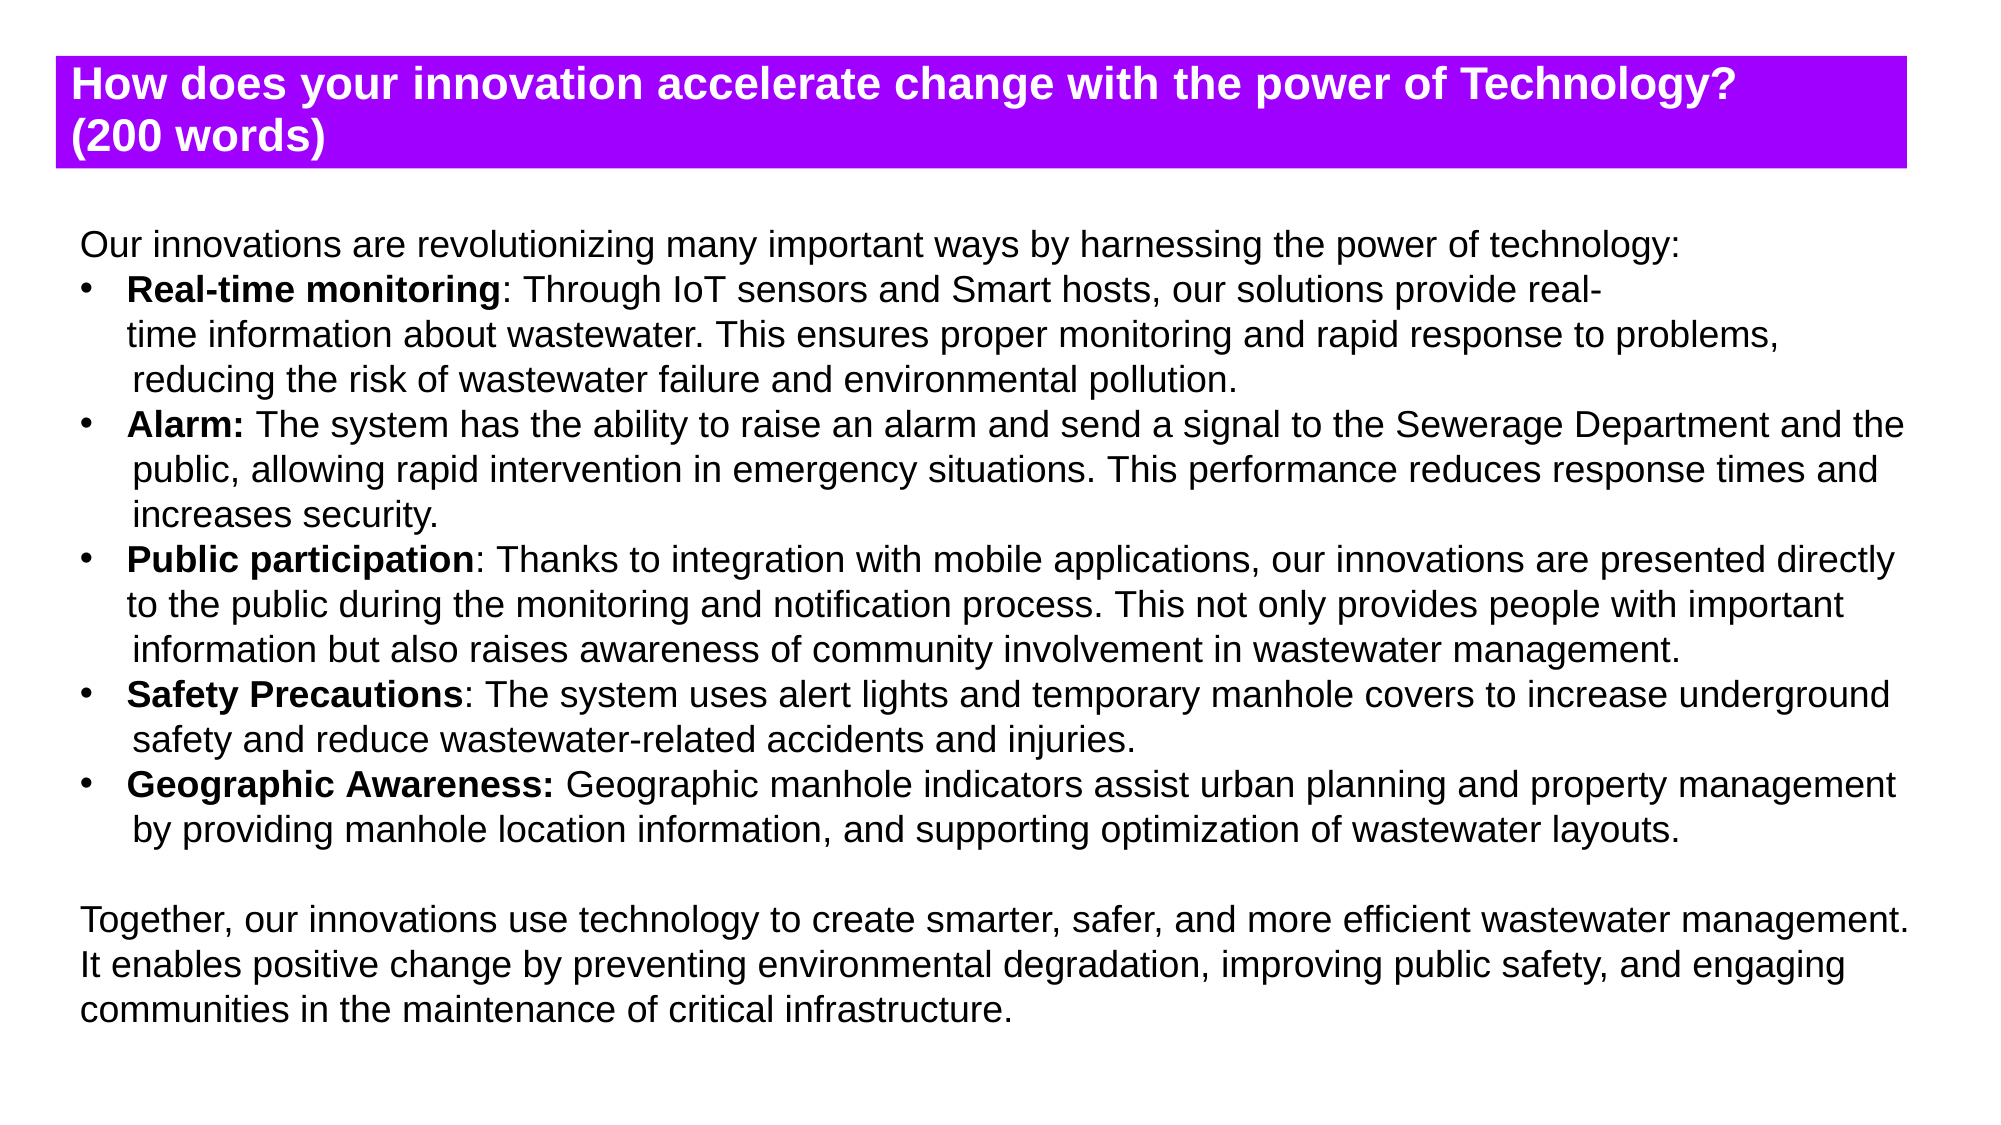

# How does your innovation accelerate change with the power of Technology?
(200 words)

Our innovations are revolutionizing many important ways by harnessing the power of technology:
Real-time monitoring: Through IoT sensors and Smart hosts, our solutions provide real-time information about wastewater. This ensures proper monitoring and rapid response to problems,
     reducing the risk of wastewater failure and environmental pollution.
Alarm: The system has the ability to raise an alarm and send a signal to the Sewerage Department and the
     public, allowing rapid intervention in emergency situations. This performance reduces response times and
     increases security.
Public participation: Thanks to integration with mobile applications, our innovations are presented directly to the public during the monitoring and notification process. This not only provides people with important
     information but also raises awareness of community involvement in wastewater management.
Safety Precautions: The system uses alert lights and temporary manhole covers to increase underground
     safety and reduce wastewater-related accidents and injuries.
Geographic Awareness: Geographic manhole indicators assist urban planning and property management
     by providing manhole location information, and supporting optimization of wastewater layouts.
Together, our innovations use technology to create smarter, safer, and more efficient wastewater management.
It enables positive change by preventing environmental degradation, improving public safety, and engaging
communities in the maintenance of critical infrastructure.